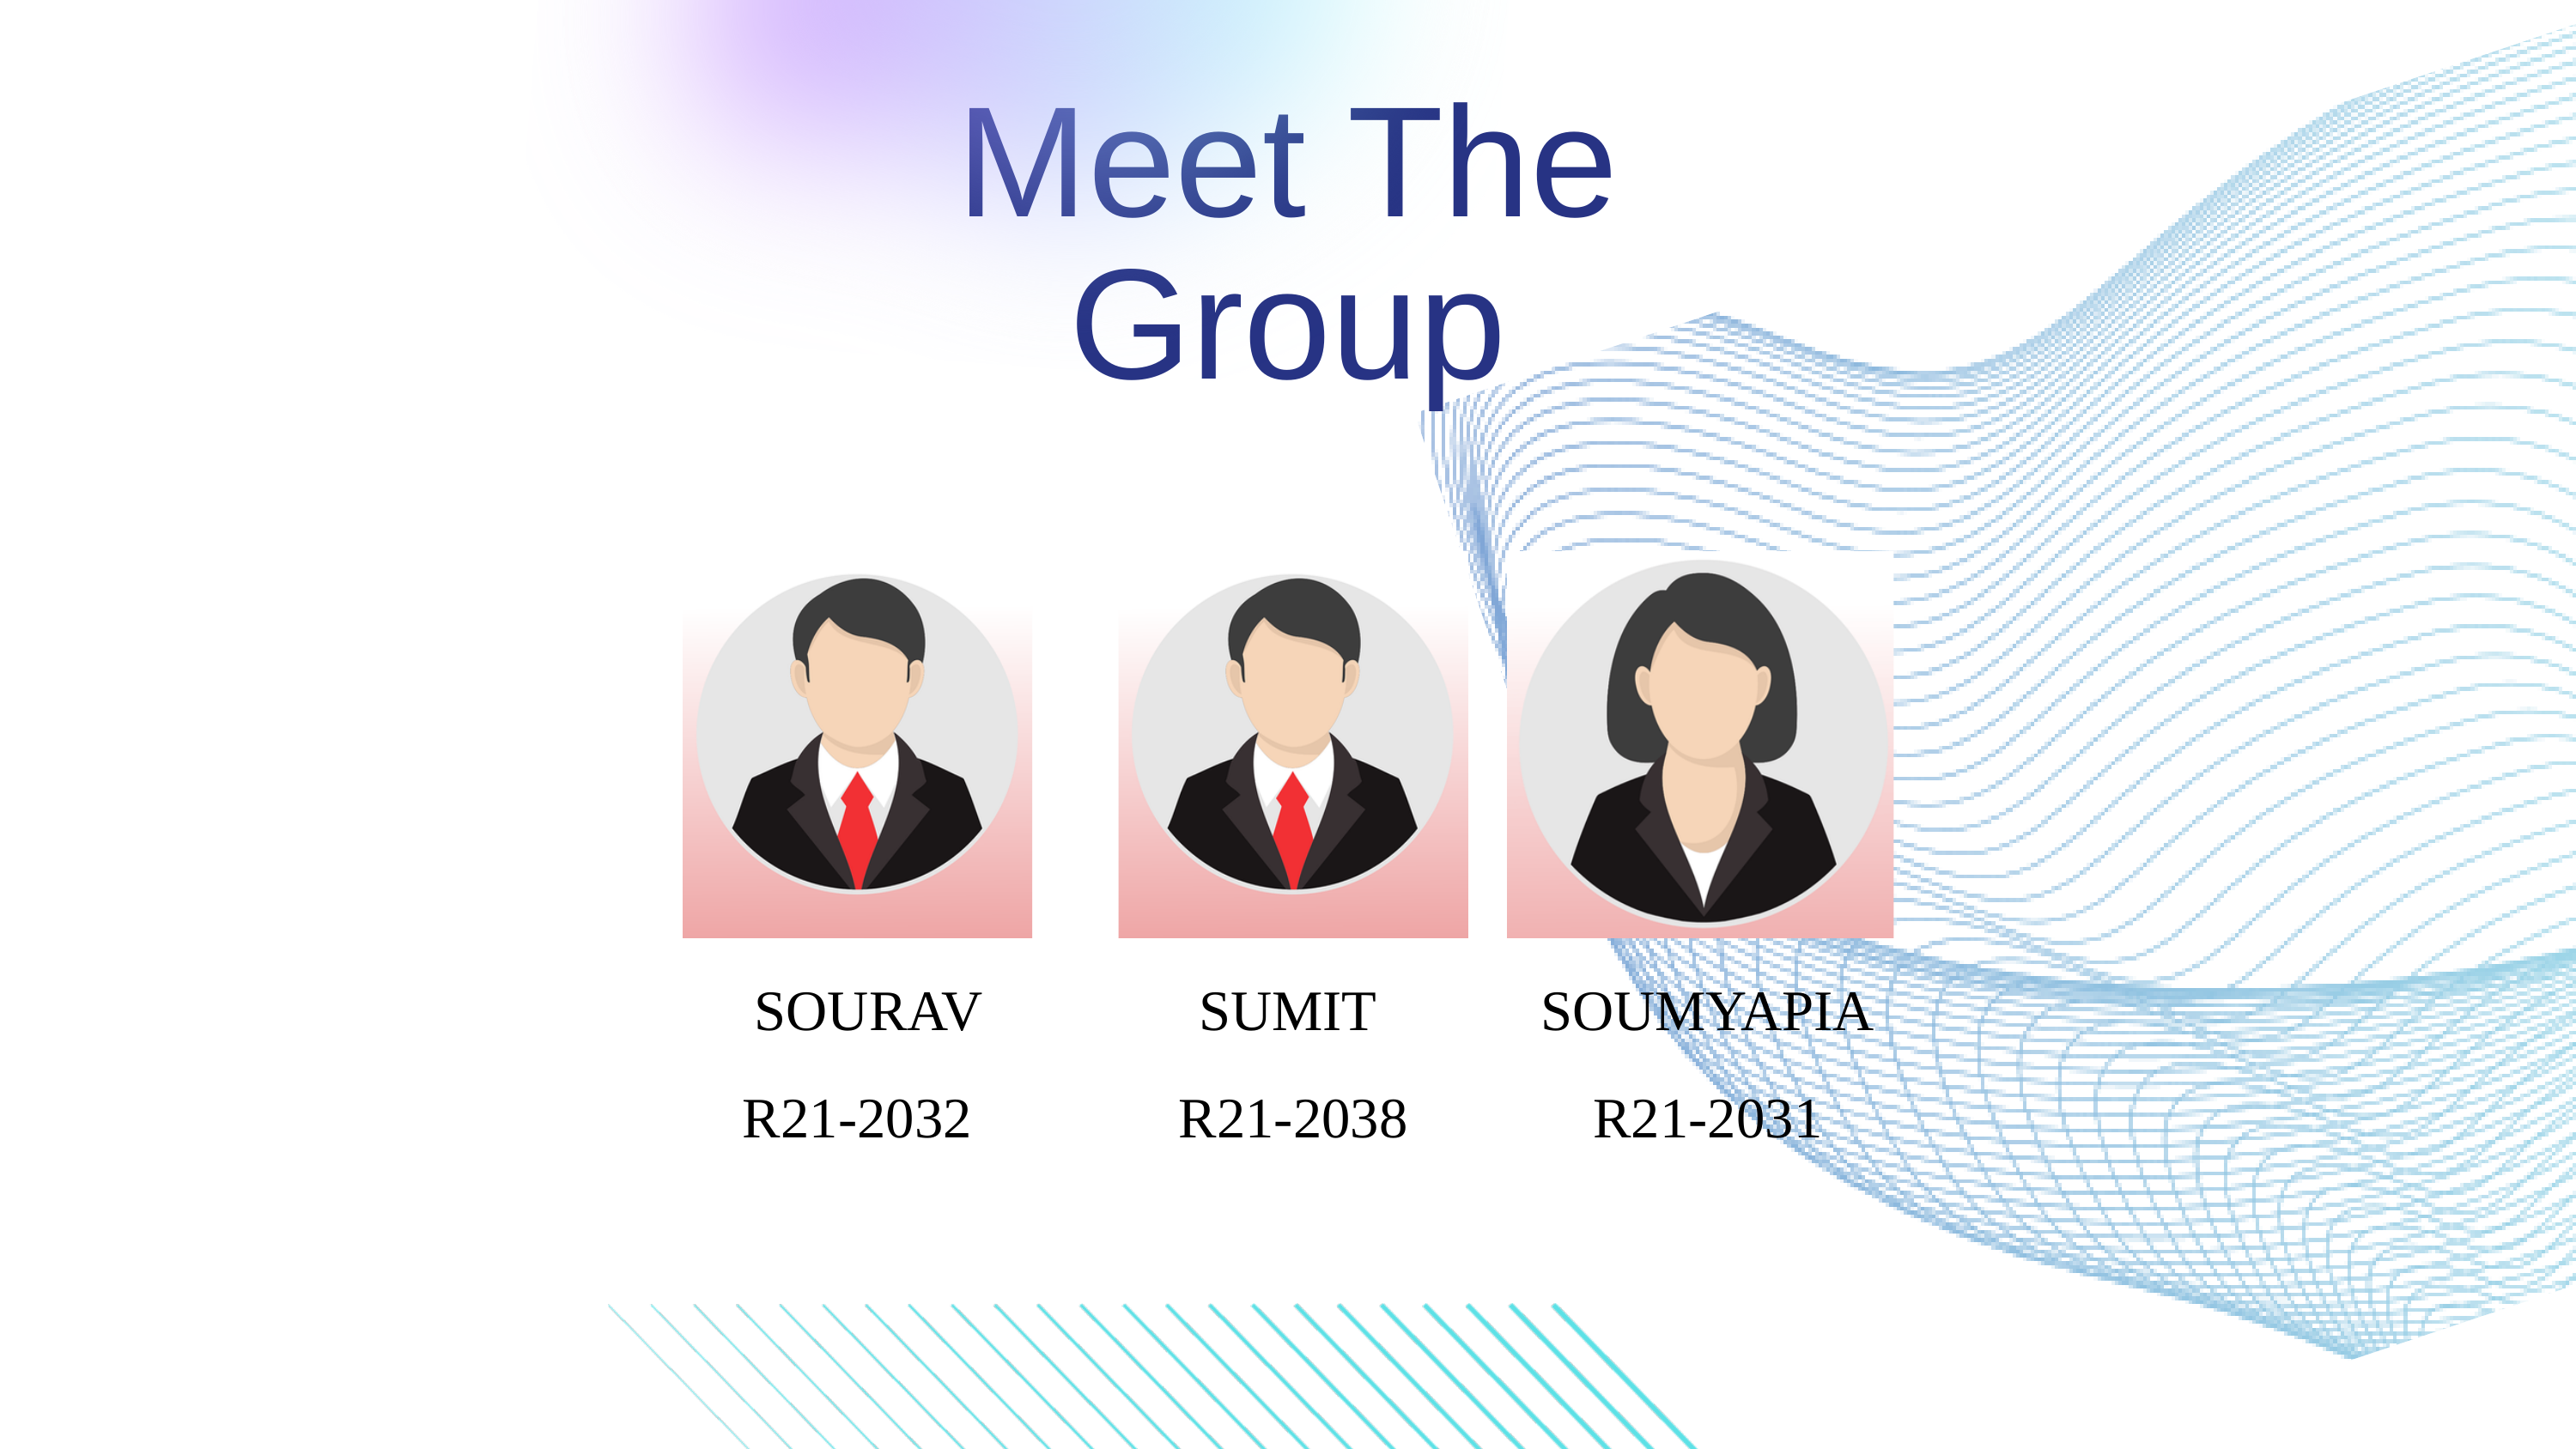

﻿Meet The Group

SOURAV
SUMIT
SOUMYAPIA
R21-2032
R21-2038
R21-2031